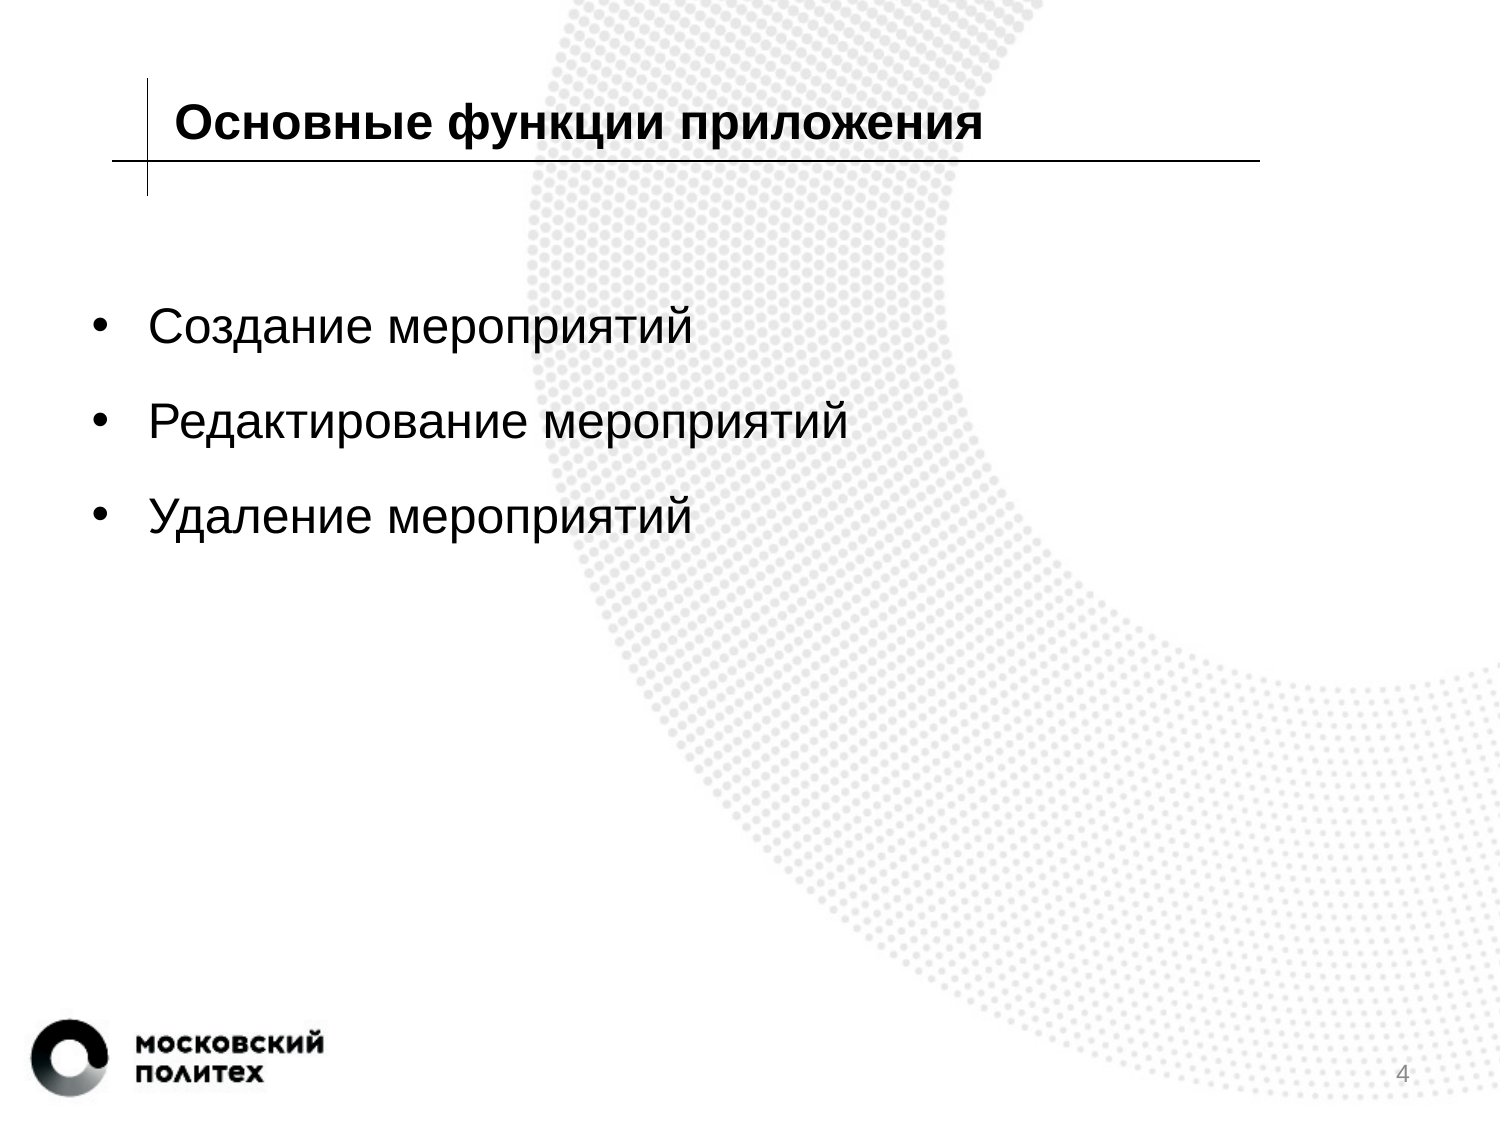

Основные функции приложения
Создание мероприятий
Редактирование мероприятий
Удаление мероприятий
4
# .